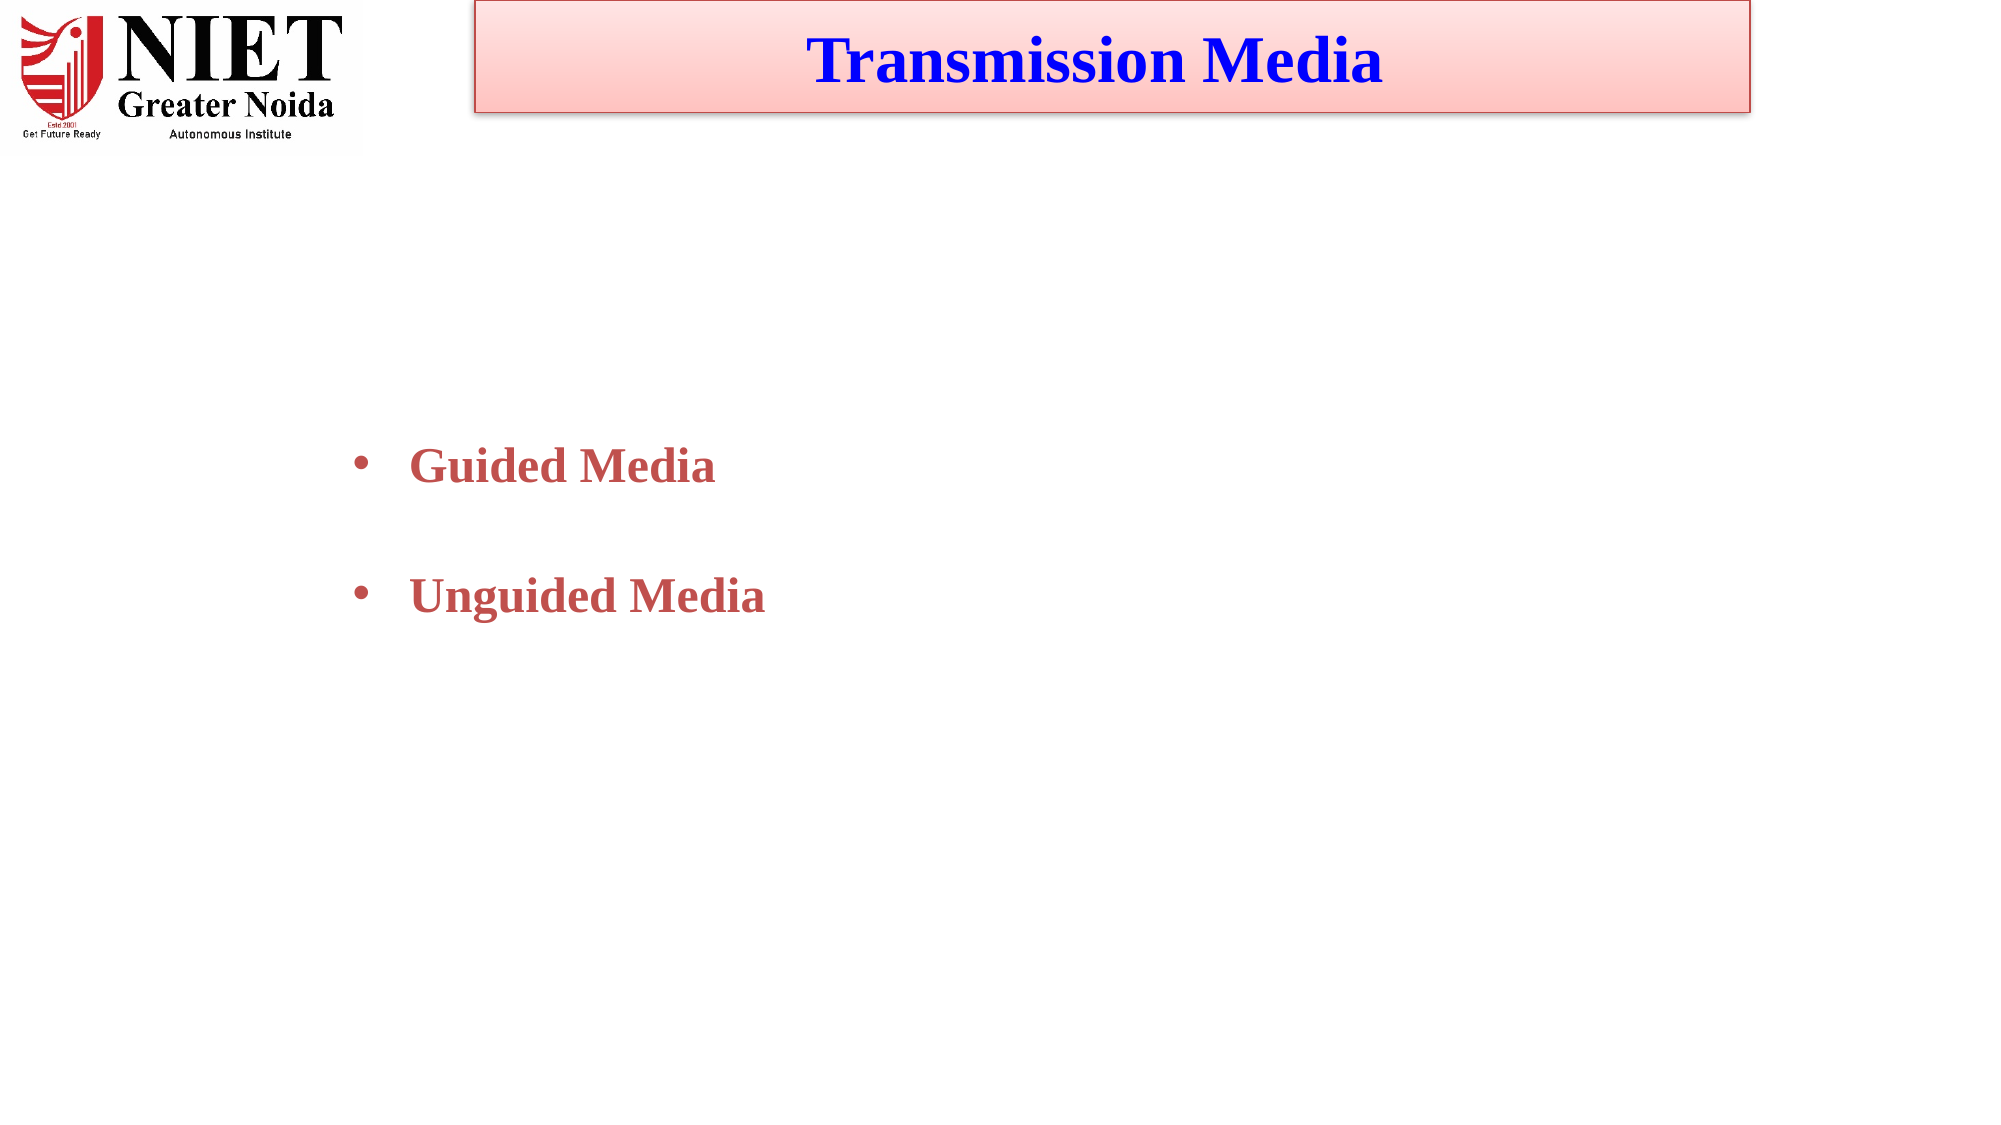

Transmission Media
#
Guided Media
Unguided Media